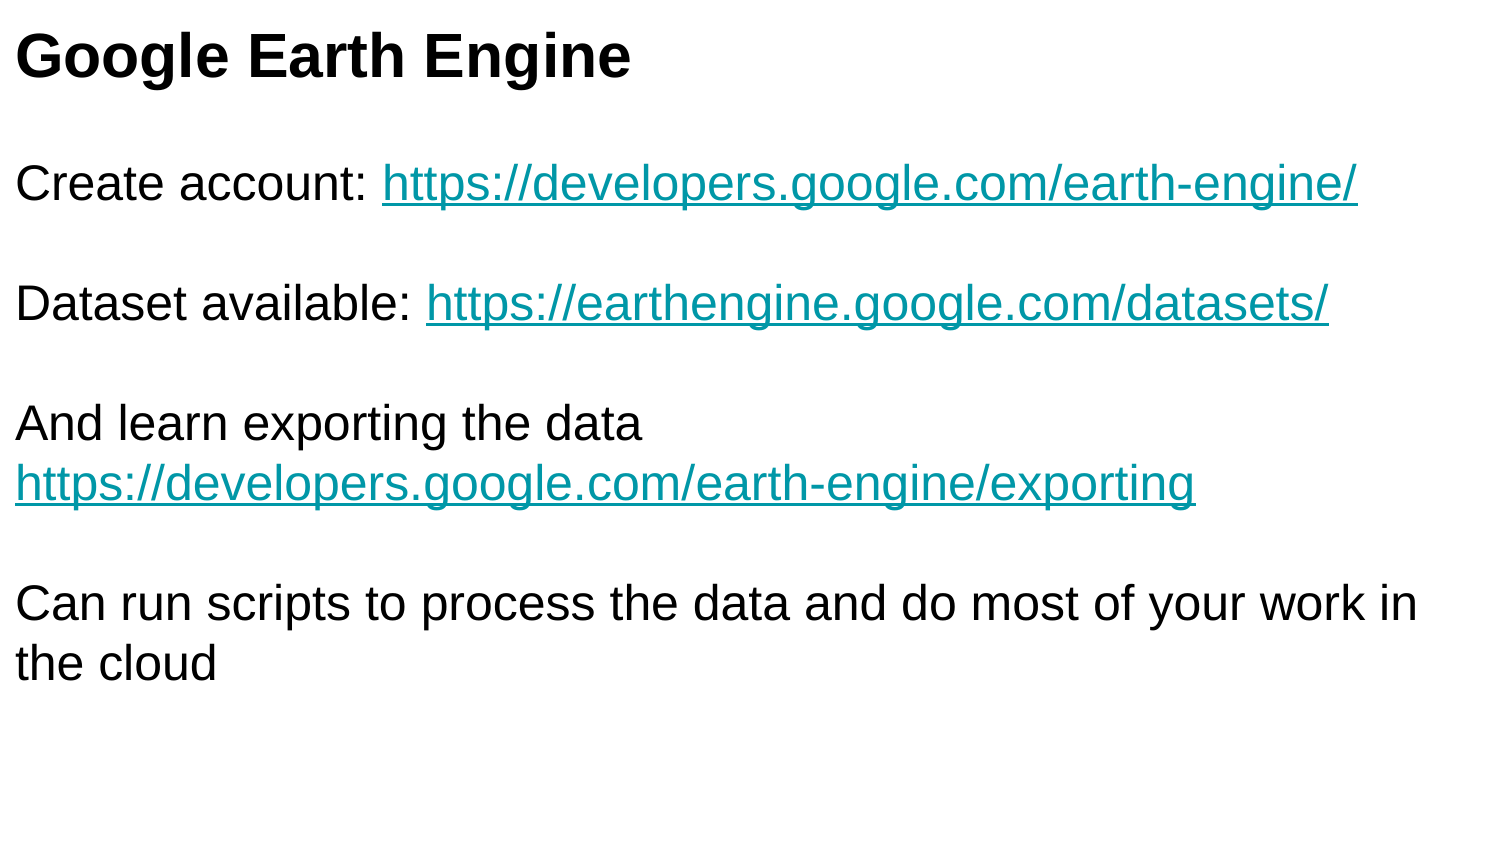

Google Earth Engine

Create account: https://developers.google.com/earth-engine/

Dataset available: https://earthengine.google.com/datasets/

And learn exporting the data https://developers.google.com/earth-engine/exporting

Can run scripts to process the data and do most of your work in the cloud